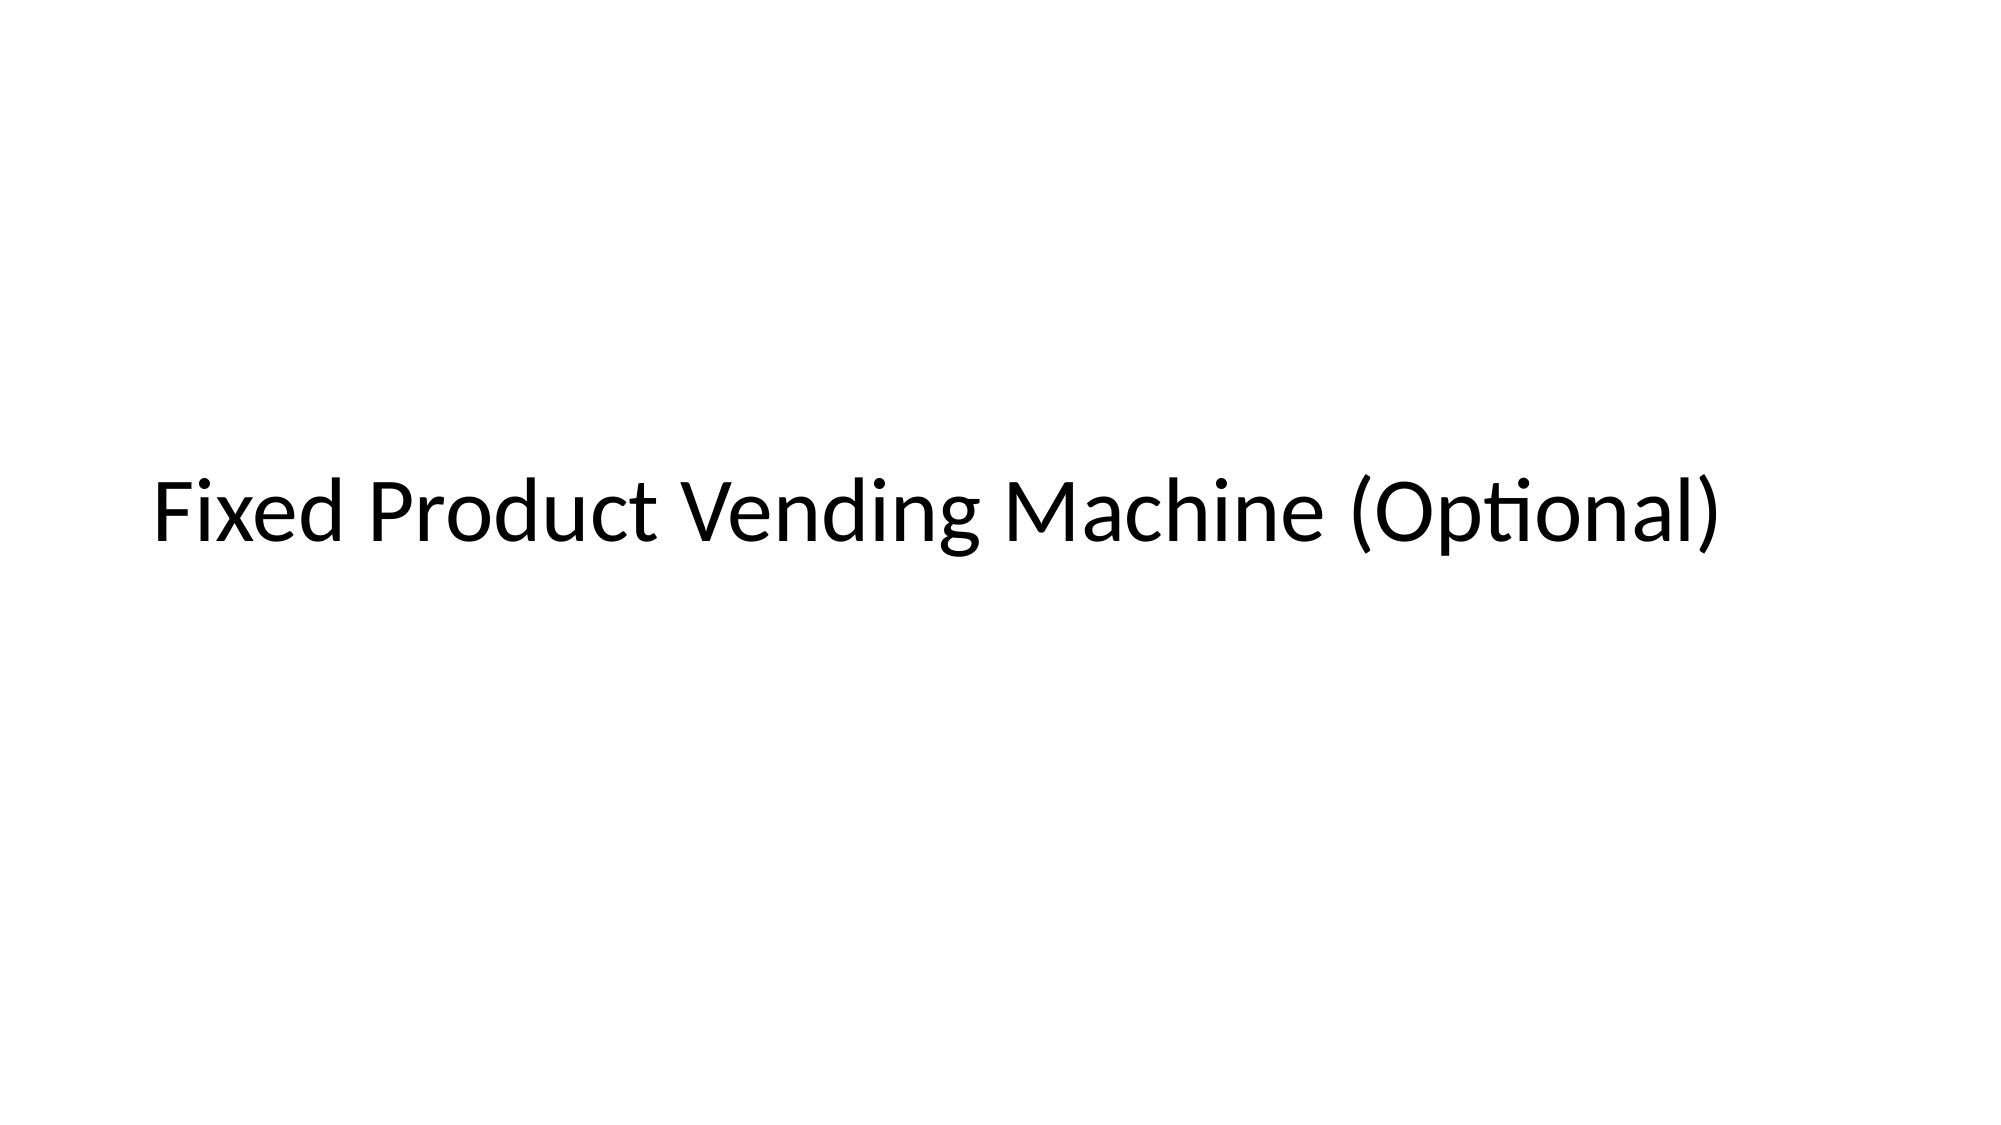

# Fixed Product Vending Machine (Optional)
11